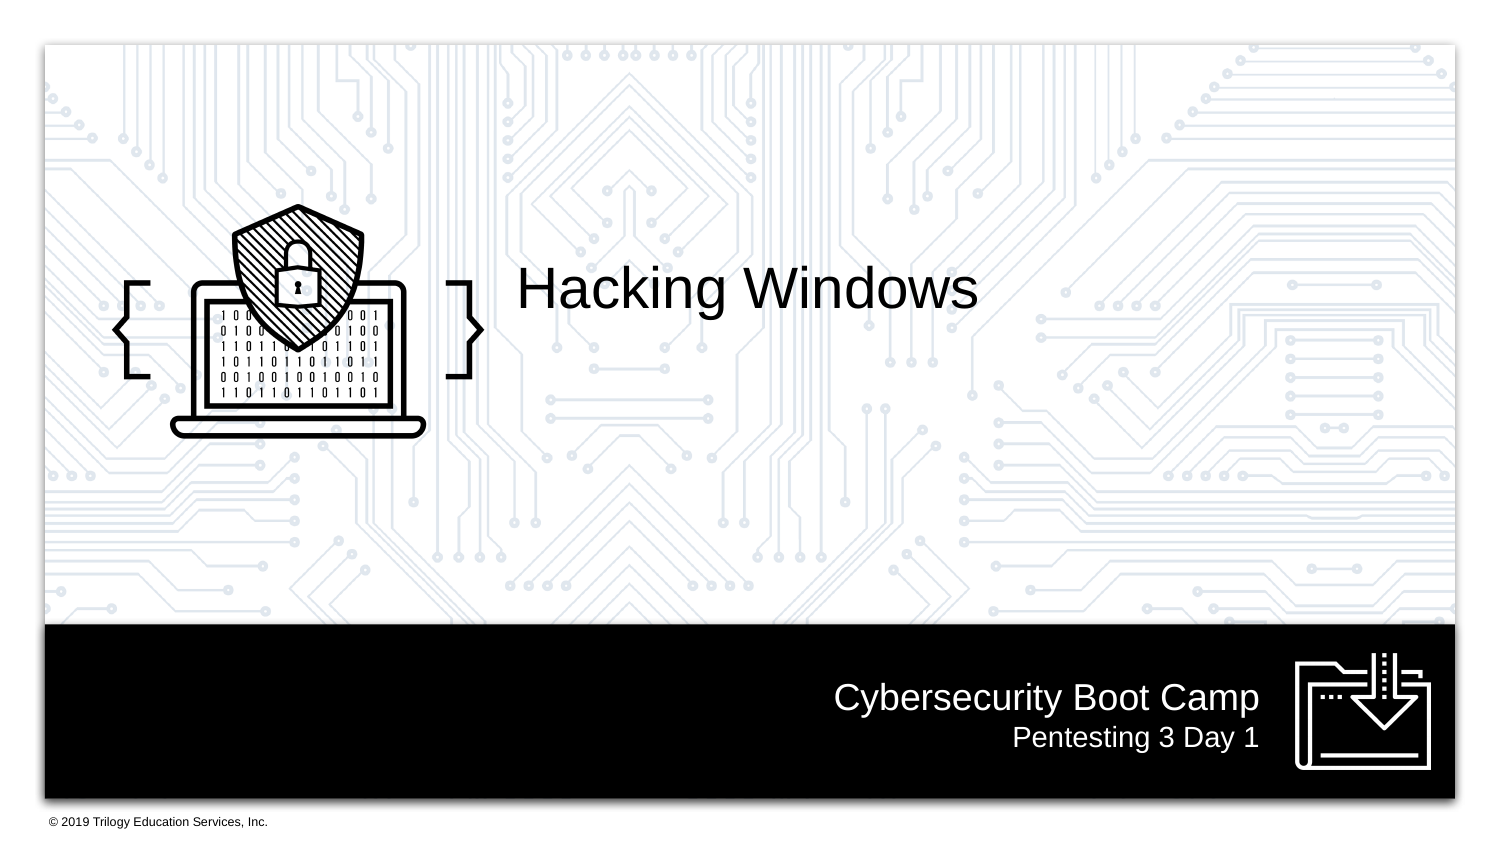

Hacking Windows

# Pentesting 3 Day 1